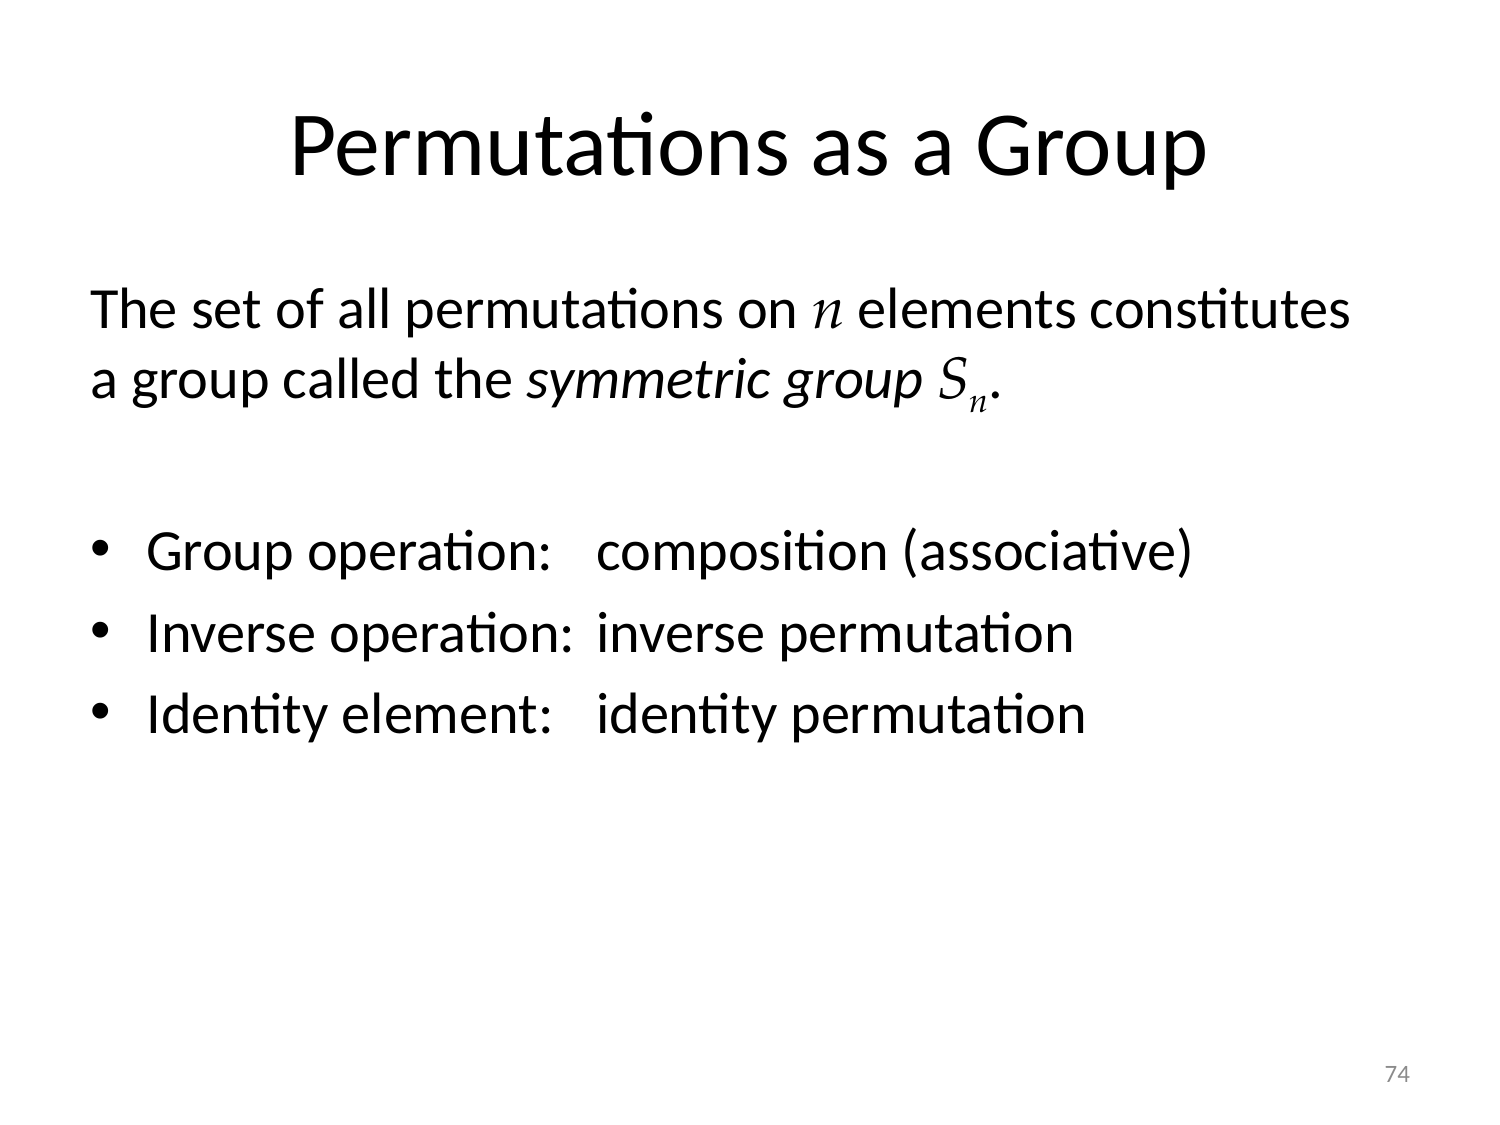

# Permutations as a Group
The set of all permutations on n elements constitutes
a group called the symmetric group Sn.

Group operation:  	composition (associative)
Inverse operation:	inverse permutation
Identity element:	identity permutation

74